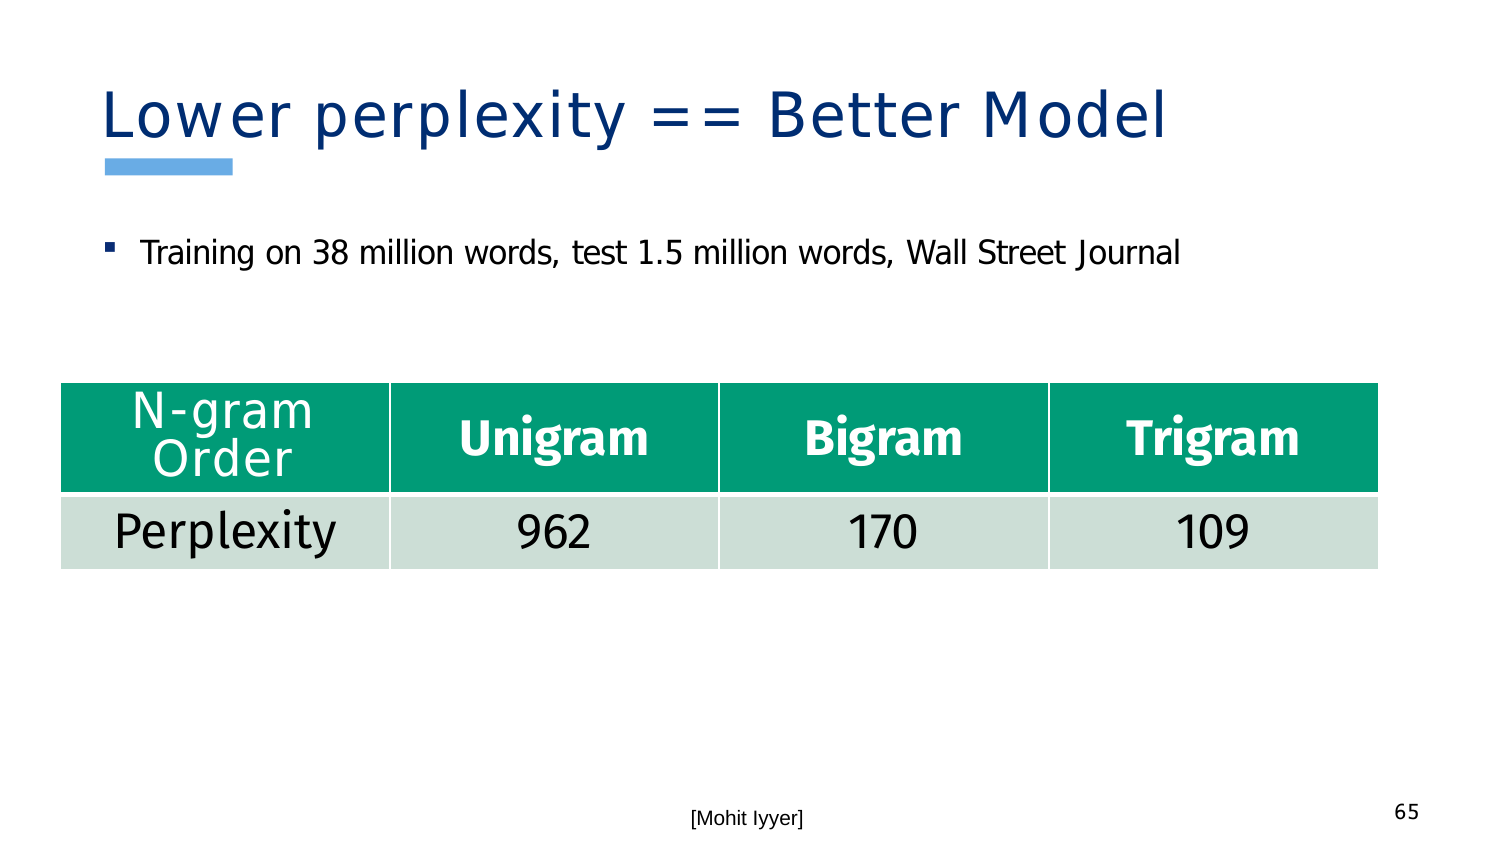

# Lower perplexity == Better Model
Training on 38 million words, test 1.5 million words, Wall Street Journal
| N-gram Order | Unigram | Bigram | Trigram |
| --- | --- | --- | --- |
| Perplexity | 962 | 170 | 109 |
[Mohit Iyyer]